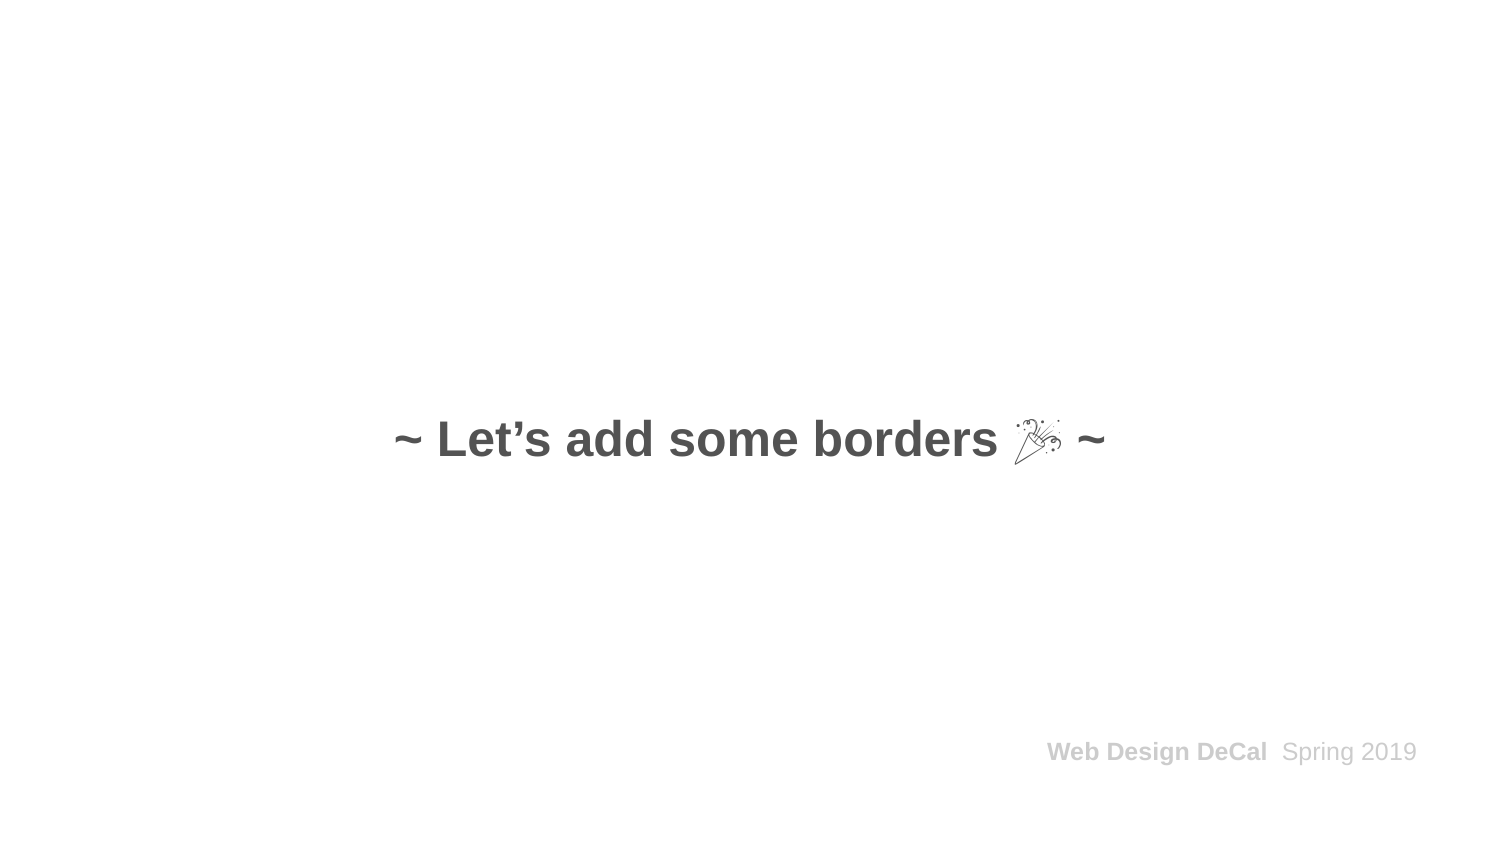

# ~ Let’s add some borders 🎉 ~